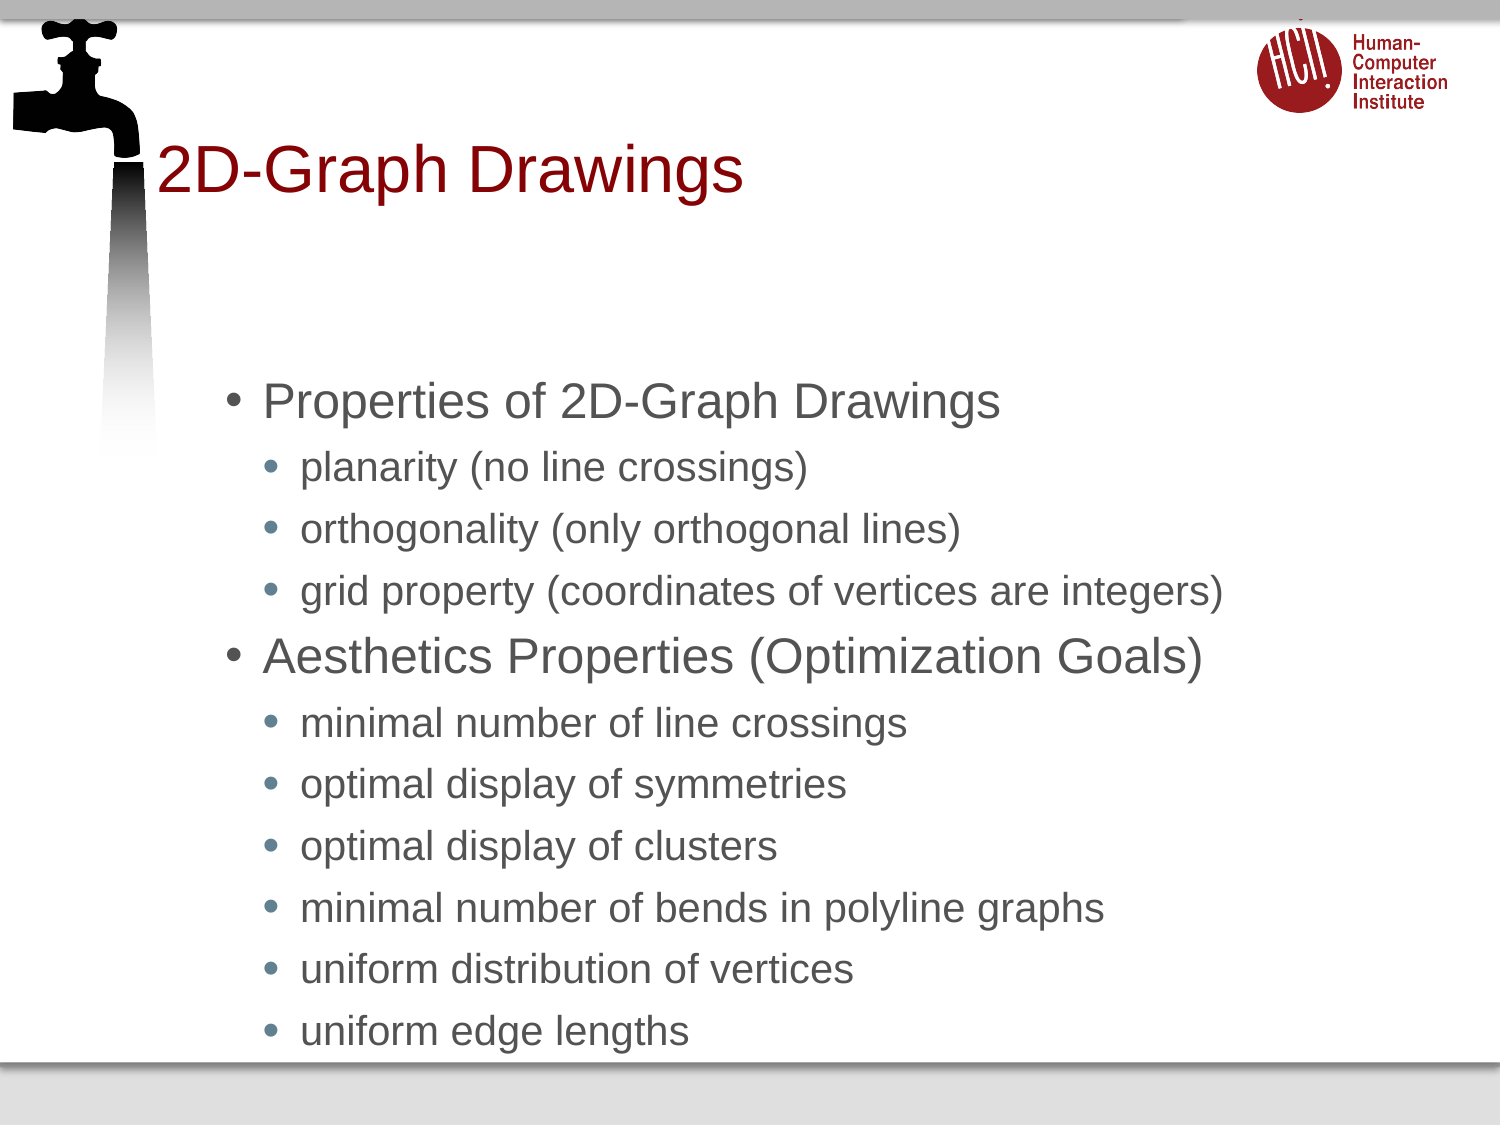

# 2D-Graph Drawings
Properties of 2D-Graph Drawings
planarity (no line crossings)
orthogonality (only orthogonal lines)
grid property (coordinates of vertices are integers)
Aesthetics Properties (Optimization Goals)
minimal number of line crossings
optimal display of symmetries
optimal display of clusters
minimal number of bends in polyline graphs
uniform distribution of vertices
uniform edge lengths